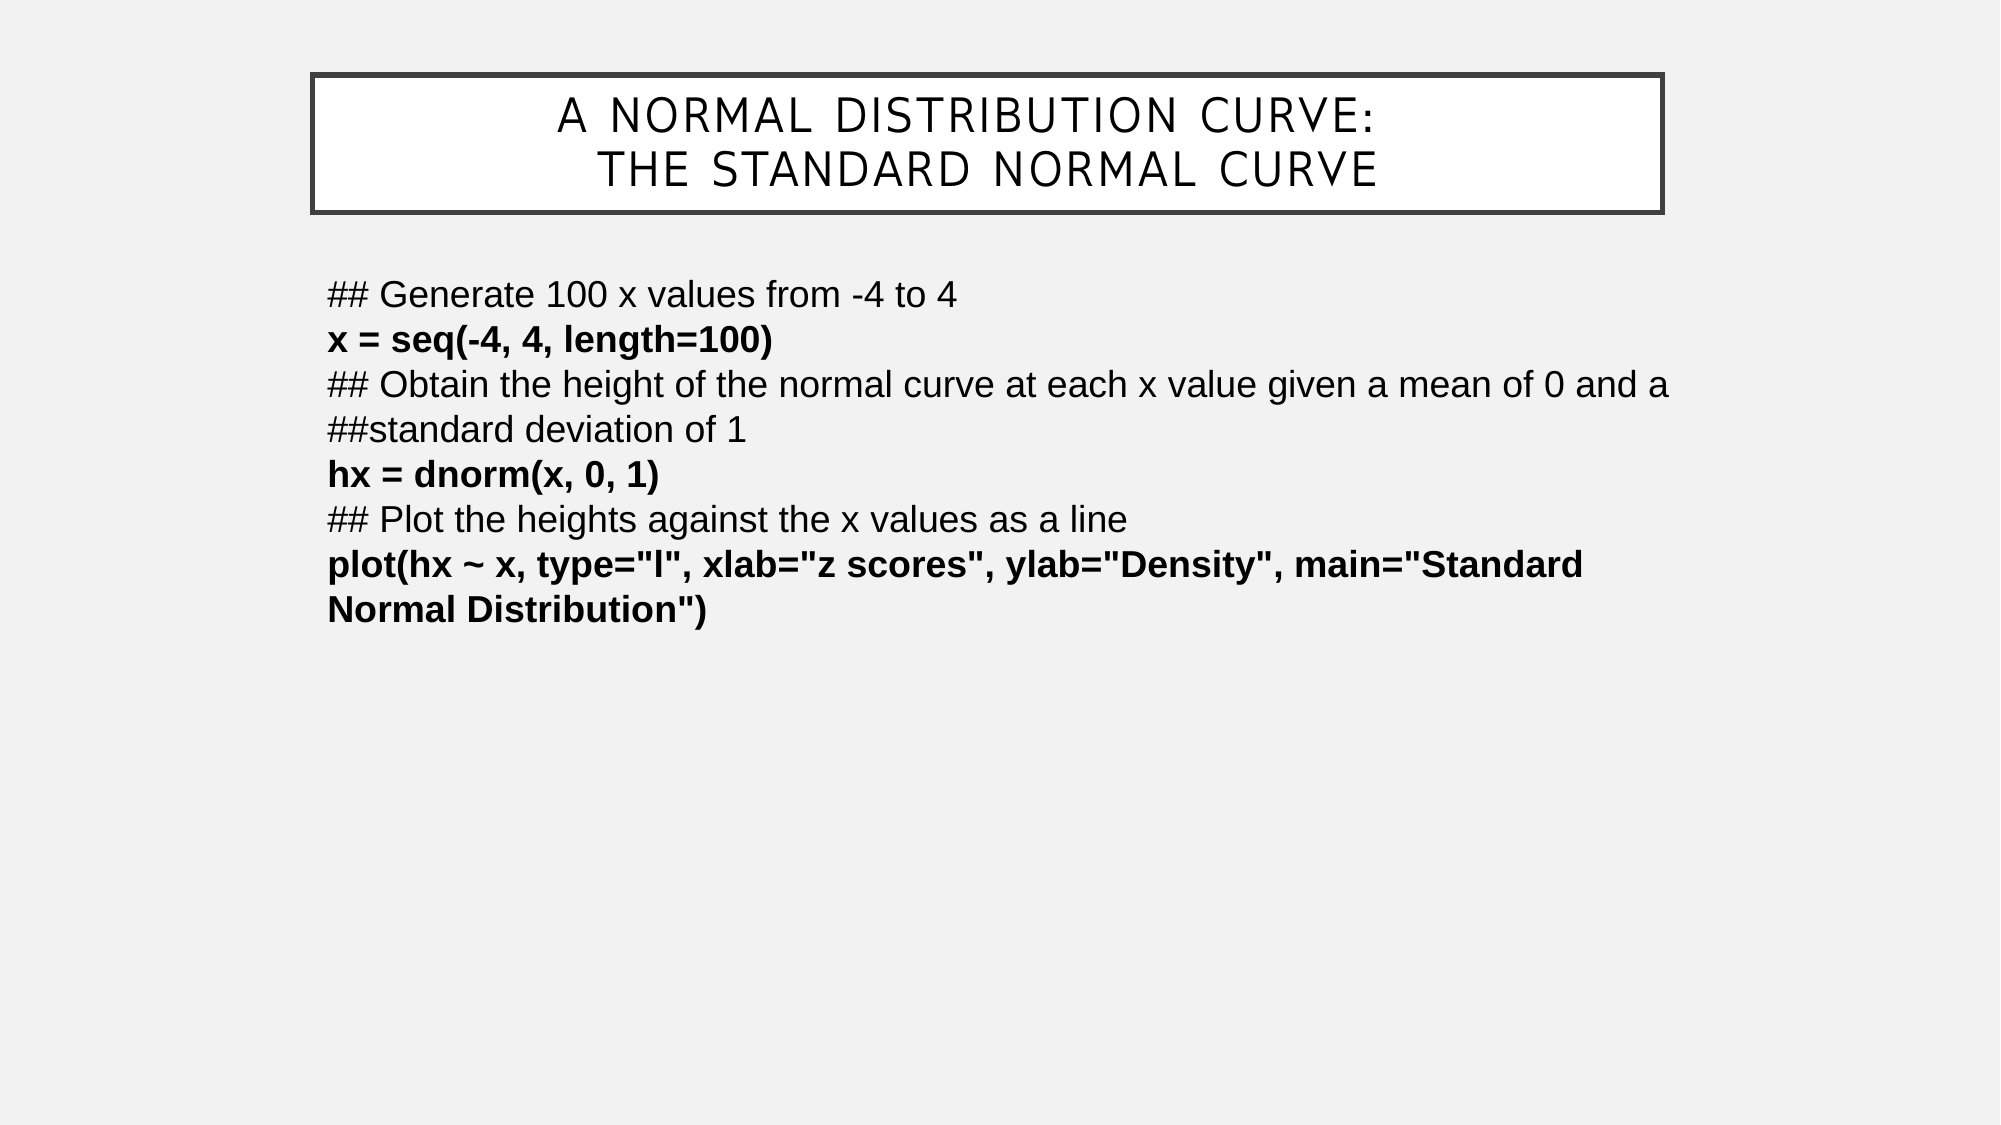

A Normal Distribution Curve:
The Standard Normal Curve
## Generate 100 x values from -4 to 4
x = seq(-4, 4, length=100)
## Obtain the height of the normal curve at each x value given a mean of 0 and a ##standard deviation of 1
hx = dnorm(x, 0, 1)
## Plot the heights against the x values as a line
plot(hx ~ x, type="l", xlab="z scores", ylab="Density", main="Standard Normal Distribution")